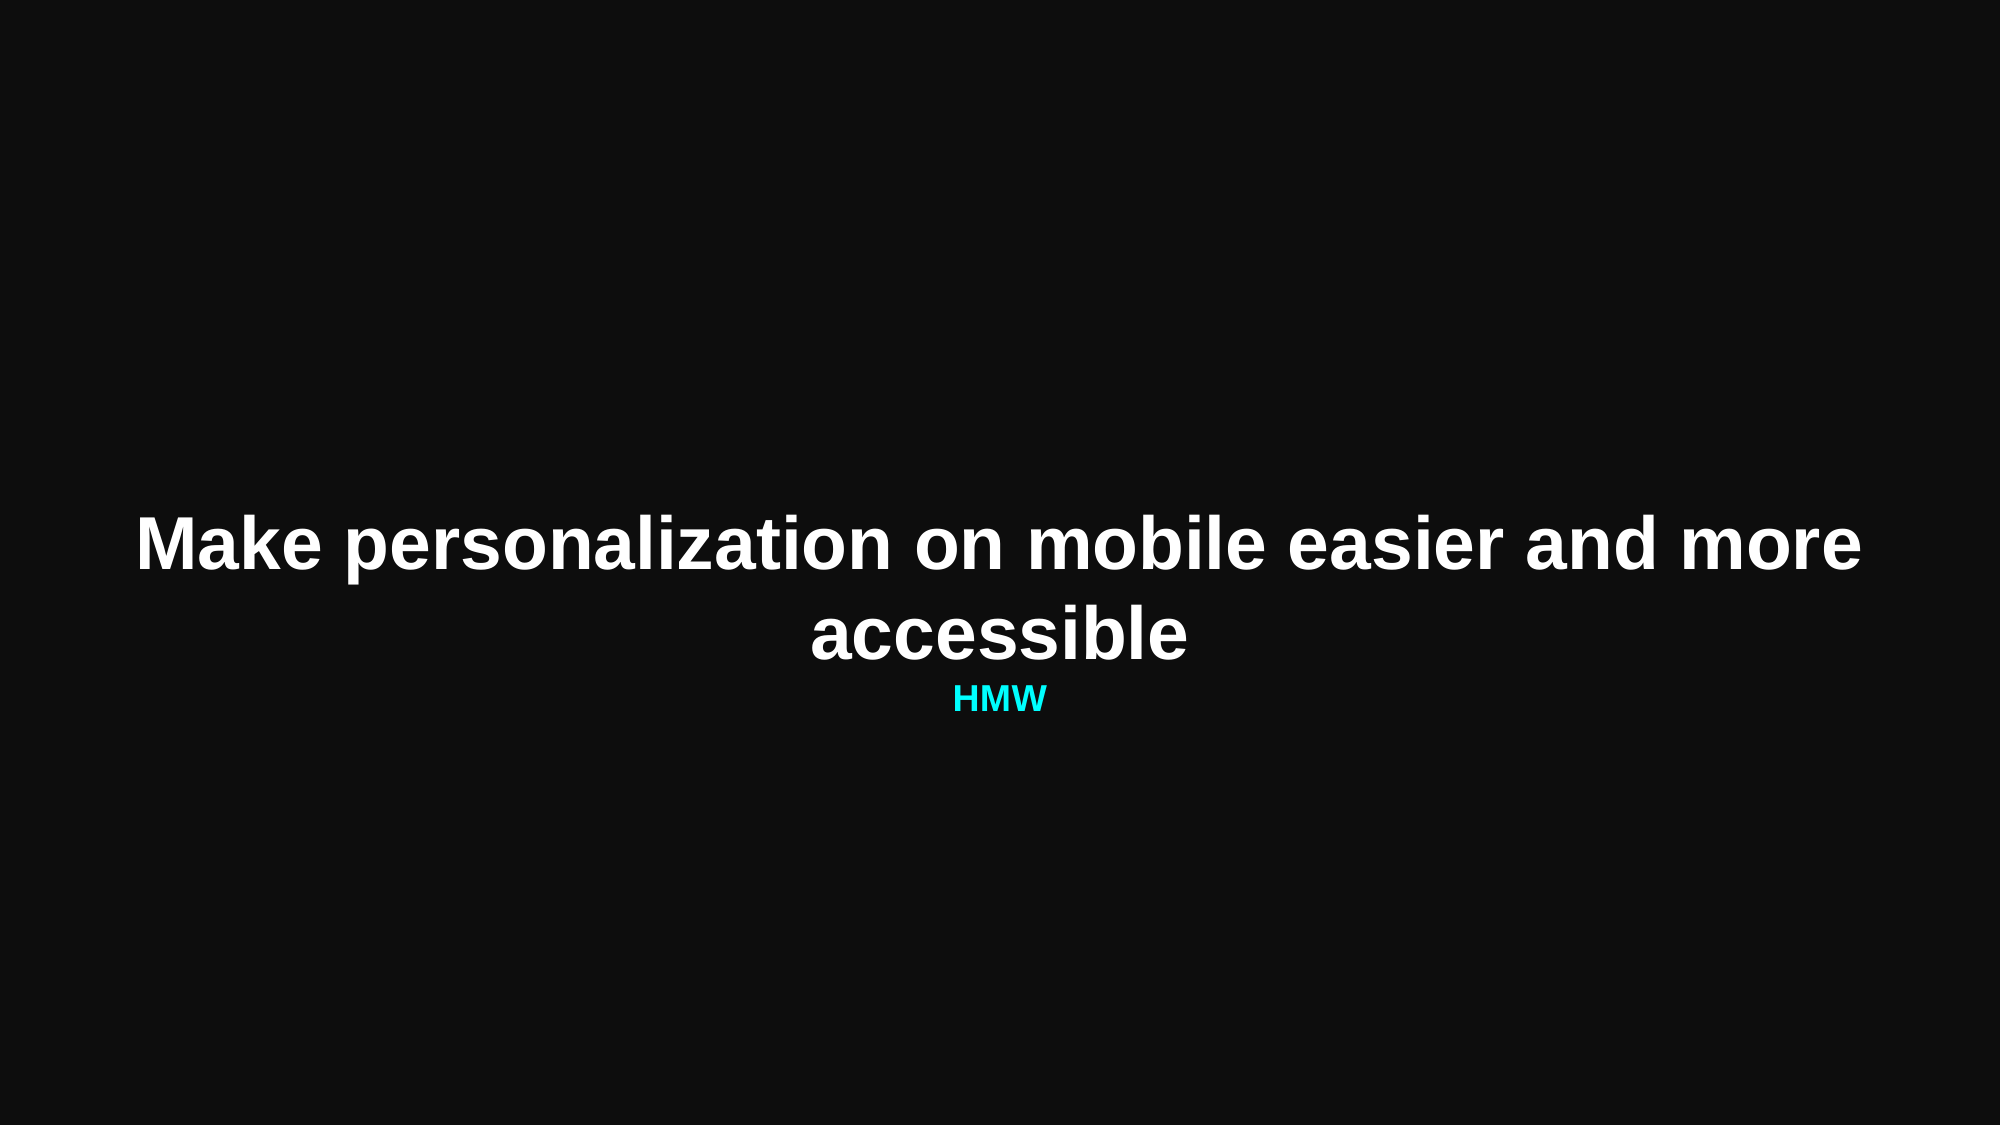

Make personalization on mobile easier and more accessible
HMW